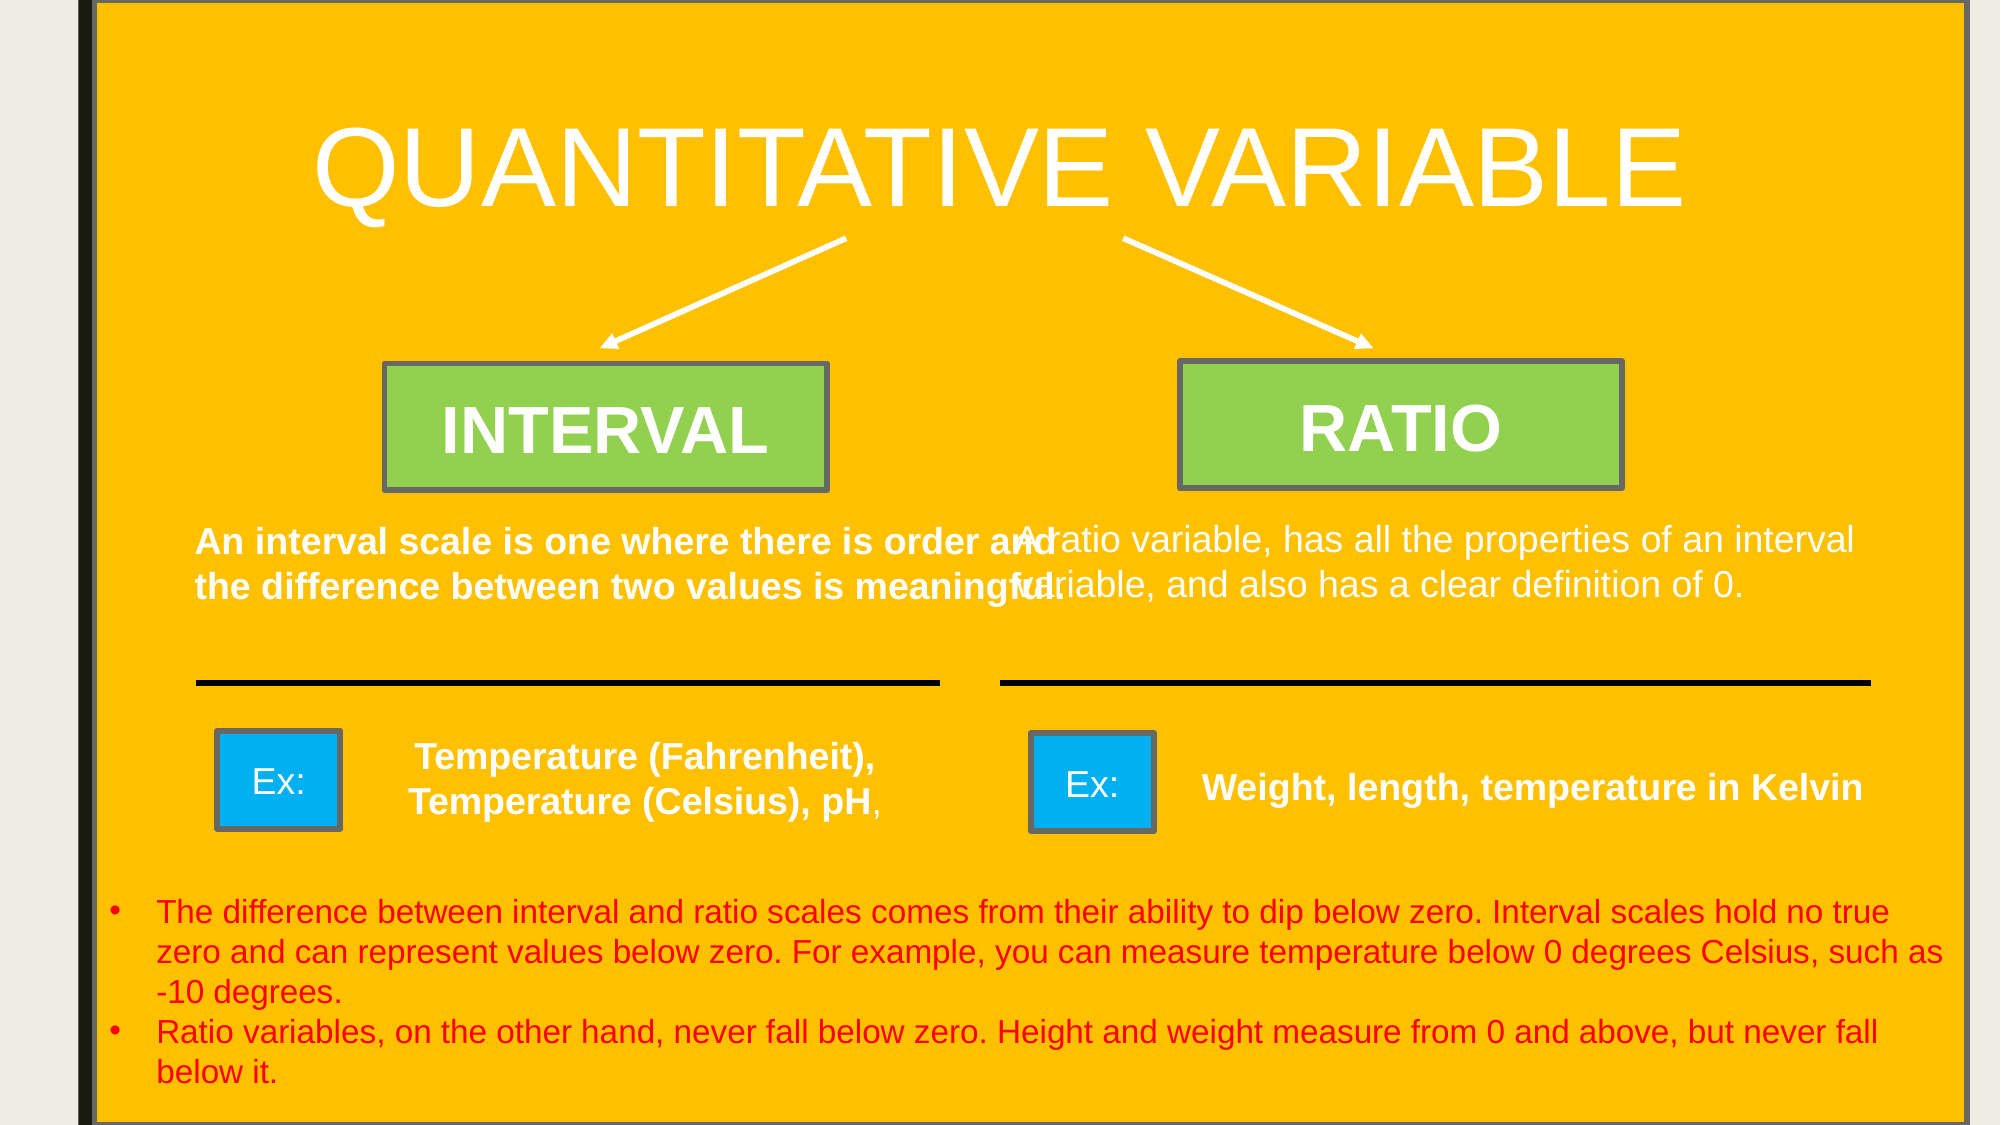

The difference between interval and ratio scales comes from their ability to dip below zero. Interval scales hold no true zero and can represent values below zero. For example, you can measure temperature below 0 degrees Celsius, such as -10 degrees.
Ratio variables, on the other hand, never fall below zero. Height and weight measure from 0 and above, but never fall below it.

QUANTITATIVE VARIABLE
RATIO
INTERVAL
A ratio variable, has all the properties of an interval variable, and also has a clear definition of 0.
An interval scale is one where there is order and
the difference between two values is meaningful.
Temperature (Fahrenheit), Temperature (Celsius), pH,
Weight, length, temperature in Kelvin
Ex:
Ex: